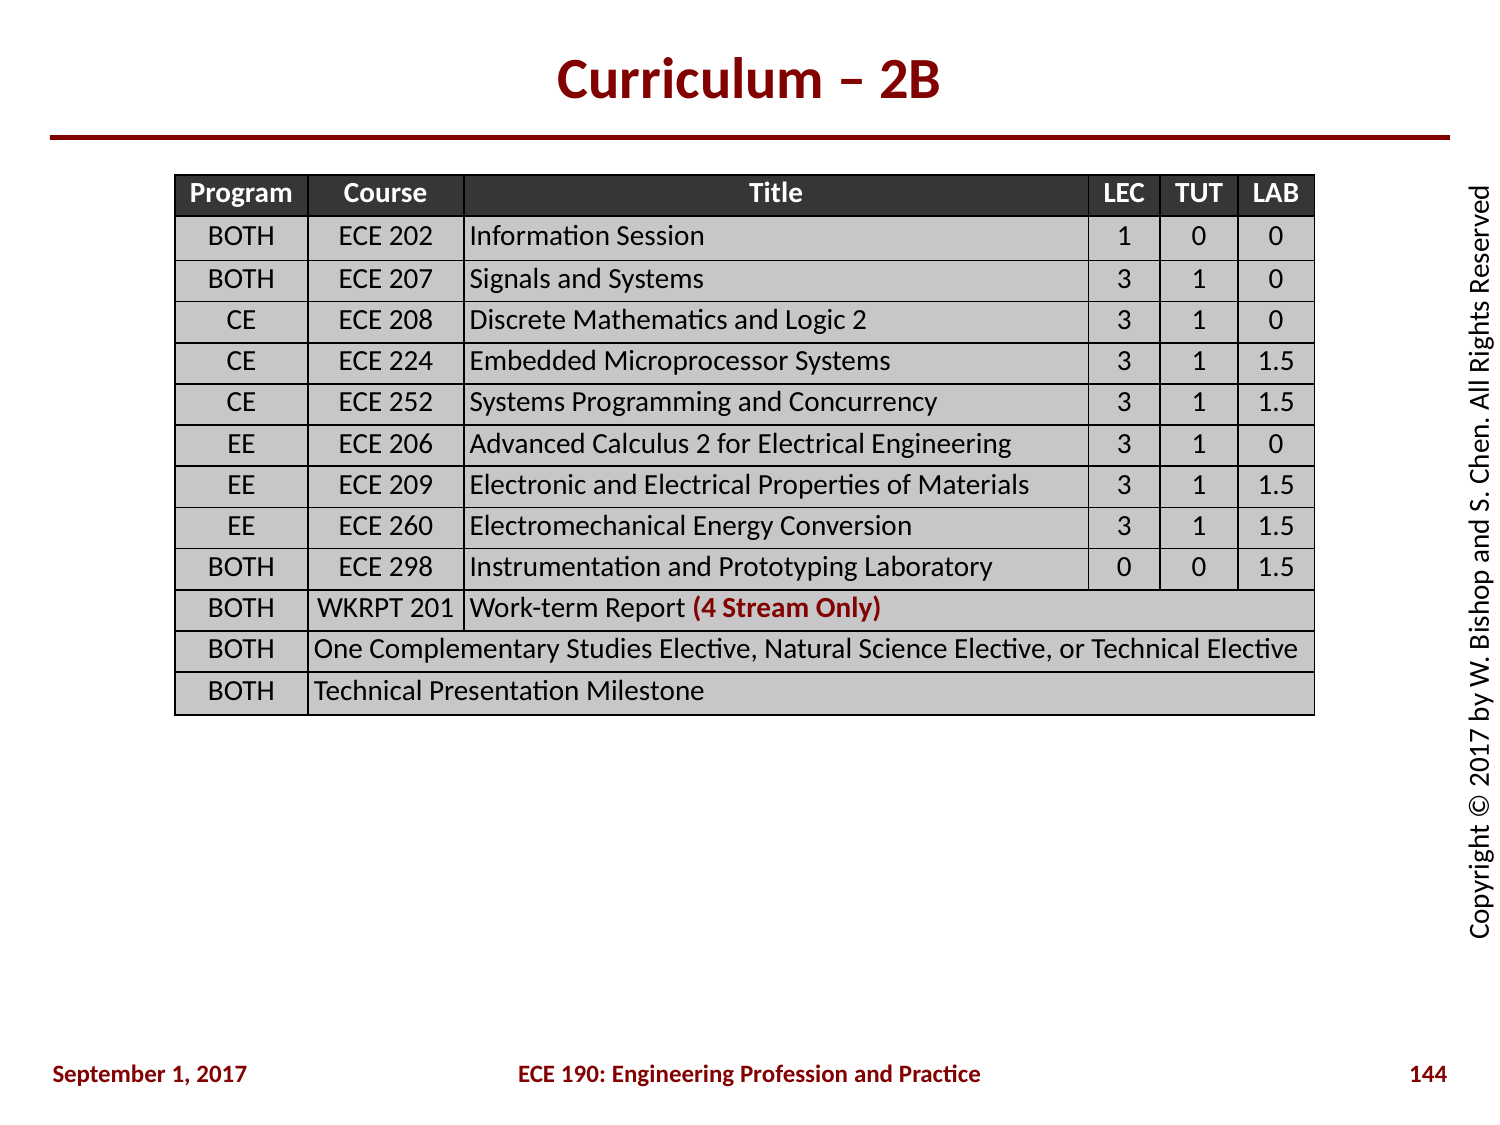

# Curriculum – 2B
| Program | Course | Title | LEC | TUT | LAB |
| --- | --- | --- | --- | --- | --- |
| BOTH | ECE 202 | Information Session | 1 | 0 | 0 |
| BOTH | ECE 207 | Signals and Systems | 3 | 1 | 0 |
| CE | ECE 208 | Discrete Mathematics and Logic 2 | 3 | 1 | 0 |
| CE | ECE 224 | Embedded Microprocessor Systems | 3 | 1 | 1.5 |
| CE | ECE 252 | Systems Programming and Concurrency | 3 | 1 | 1.5 |
| EE | ECE 206 | Advanced Calculus 2 for Electrical Engineering | 3 | 1 | 0 |
| EE | ECE 209 | Electronic and Electrical Properties of Materials | 3 | 1 | 1.5 |
| EE | ECE 260 | Electromechanical Energy Conversion | 3 | 1 | 1.5 |
| BOTH | ECE 298 | Instrumentation and Prototyping Laboratory | 0 | 0 | 1.5 |
| BOTH | WKRPT 201 | Work-term Report (4 Stream Only) |  |  |  |
| BOTH | One Complementary Studies Elective, Natural Science Elective, or Technical Elective |  |  |  |  |
| BOTH | Technical Presentation Milestone |  |  |  |  |
September 1, 2017
ECE 190: Engineering Profession and Practice
144